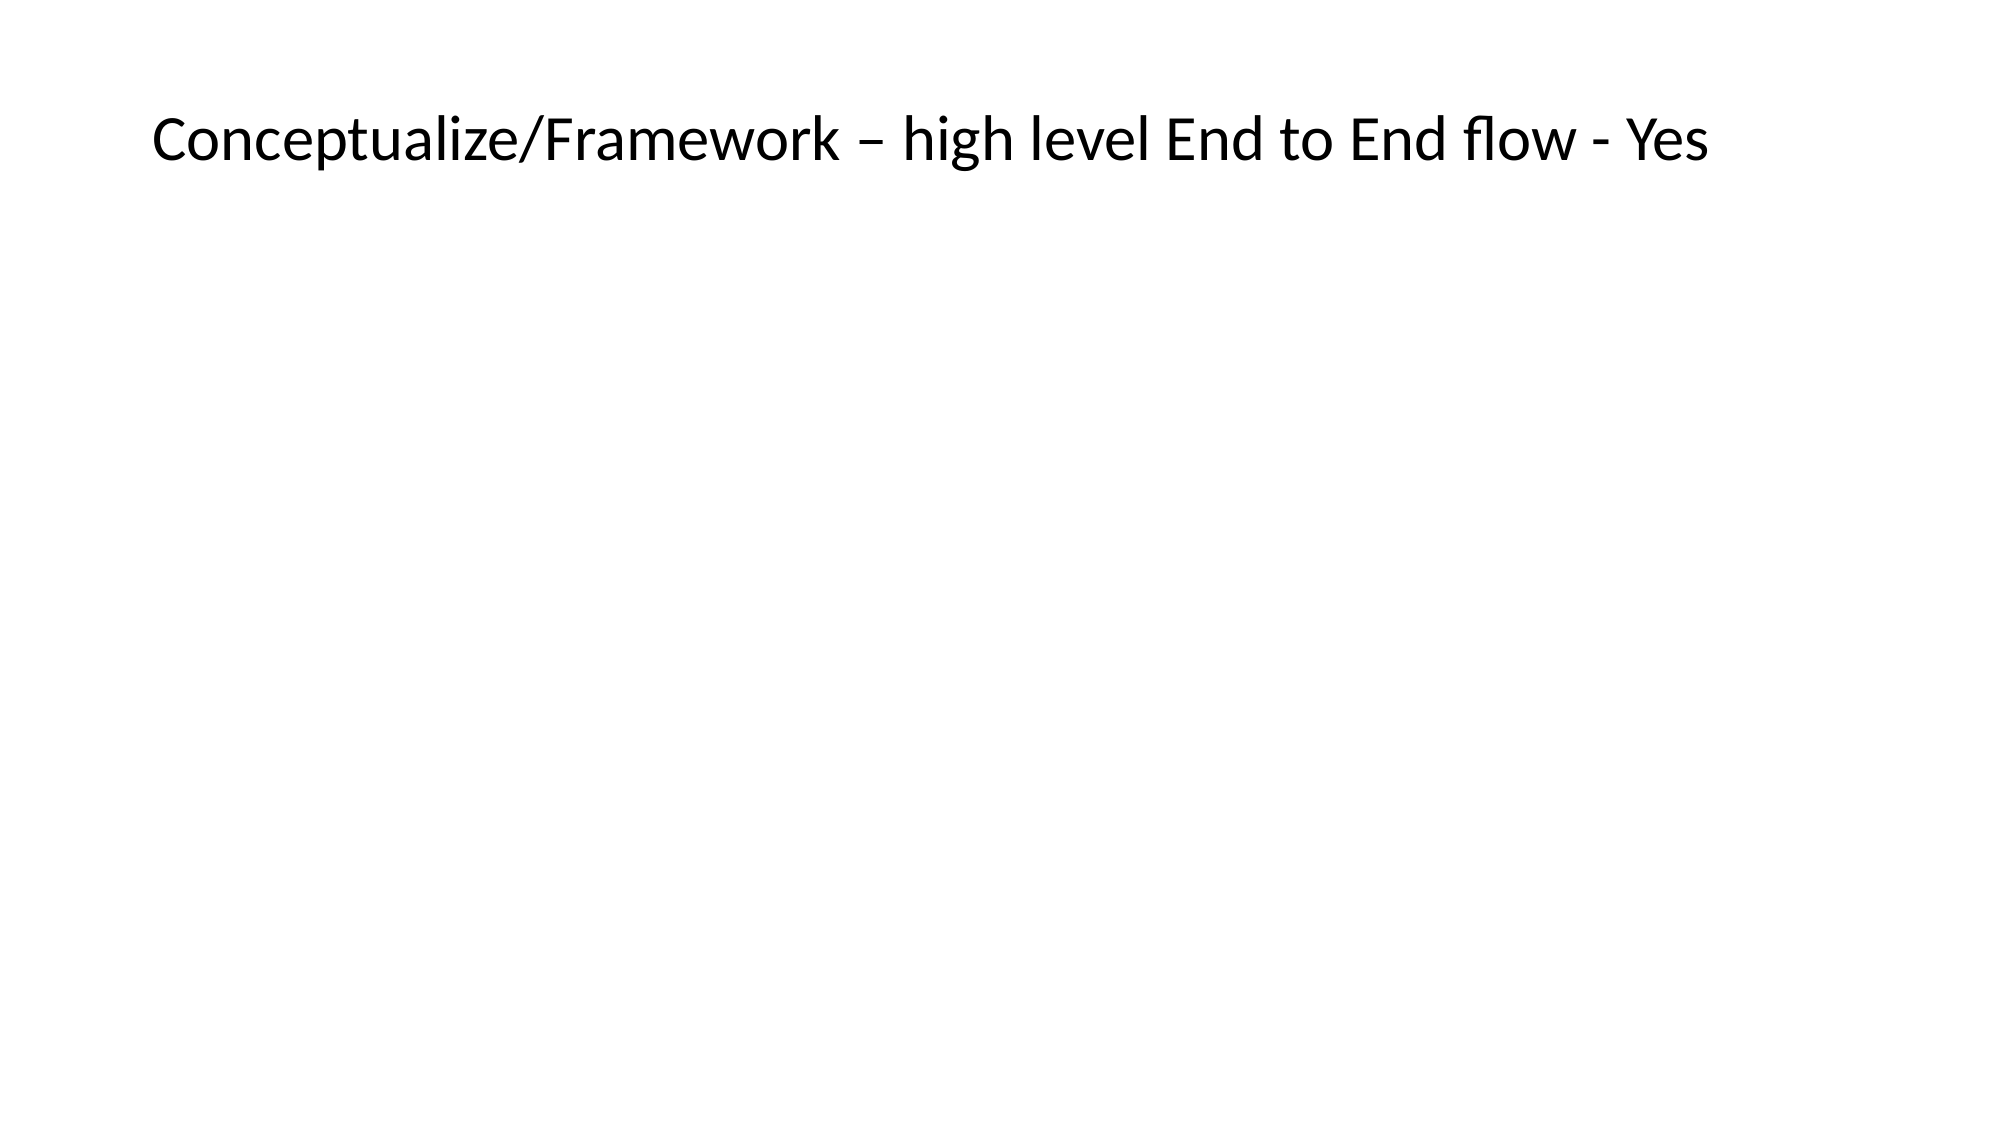

# Conceptualize/Framework – high level End to End flow - Yes